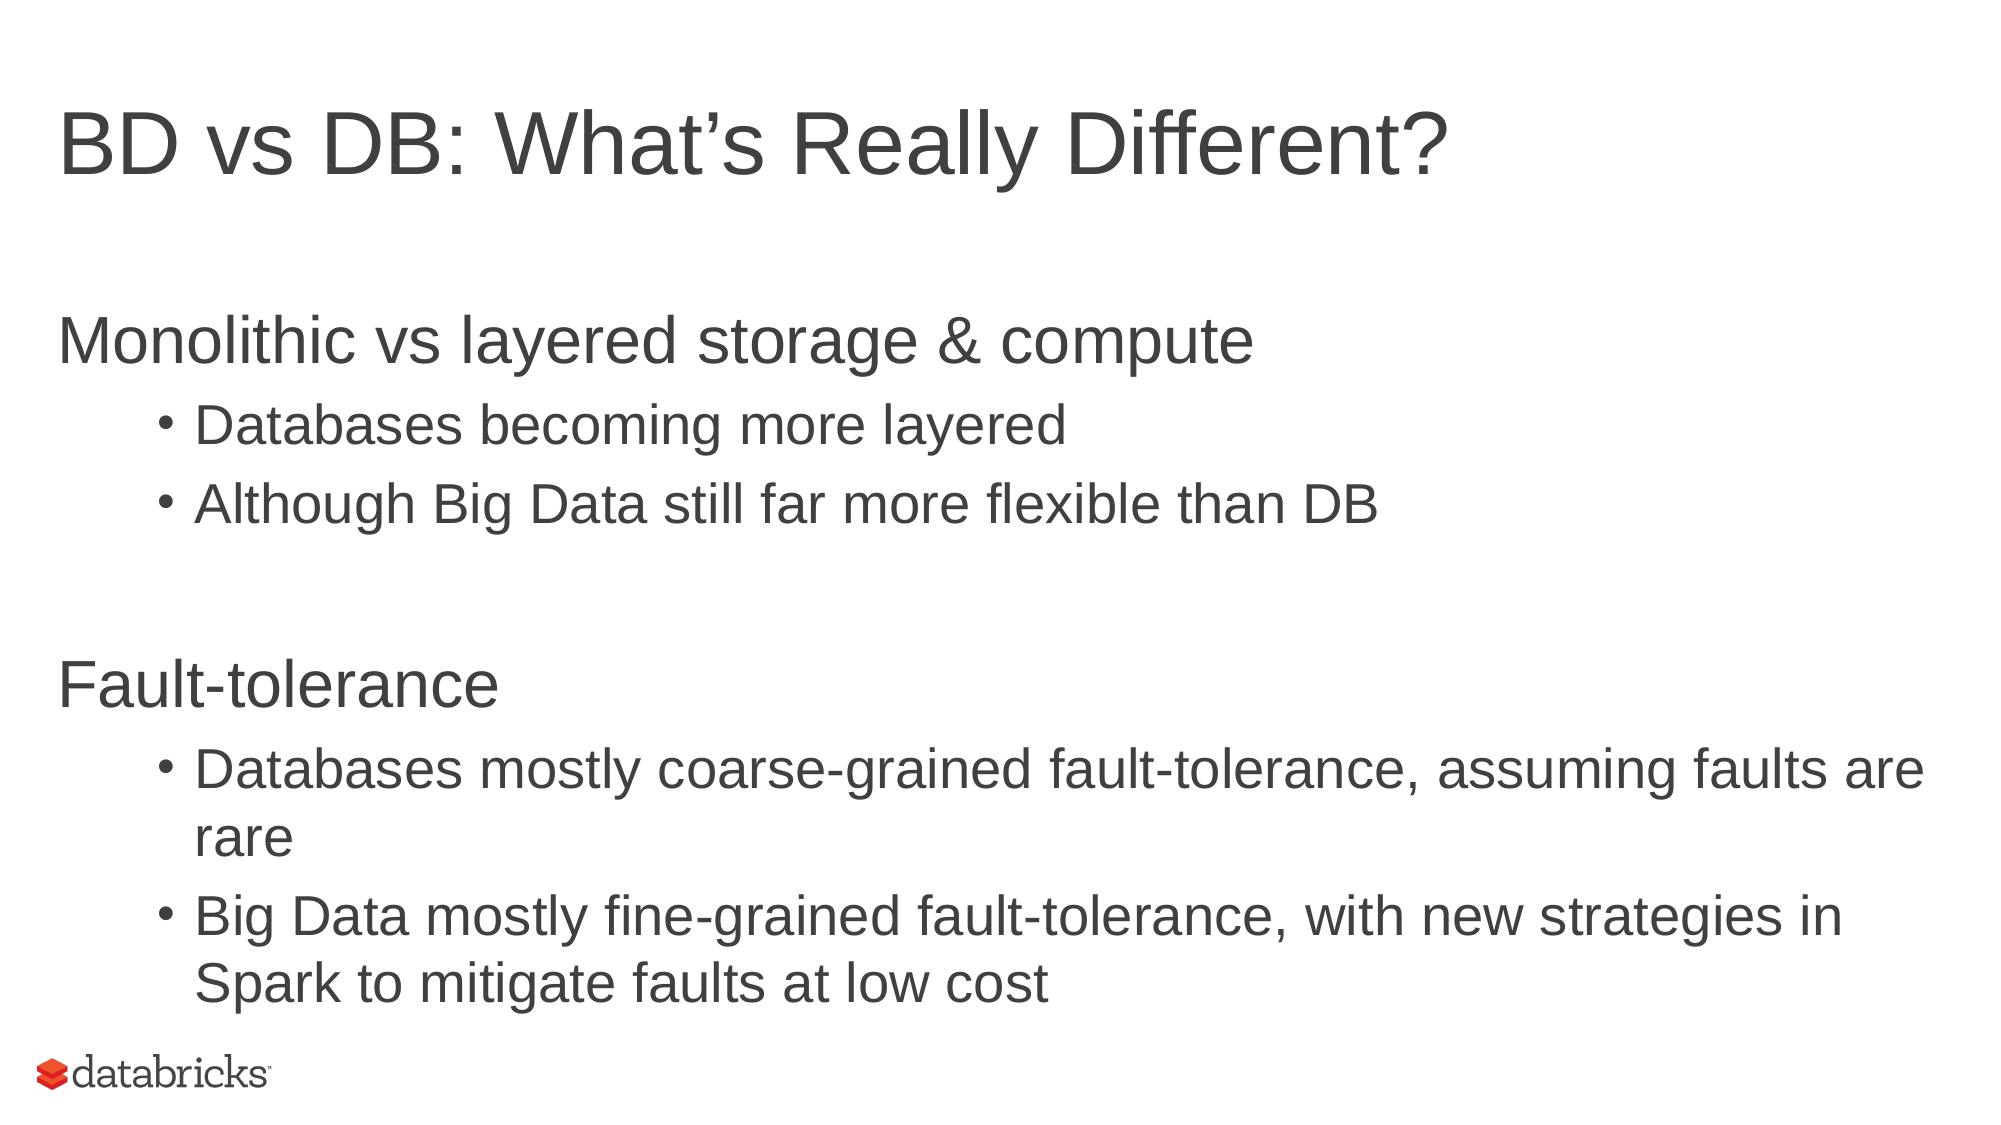

# BD vs DB: What’s Really Different?
Monolithic vs layered storage & compute
Databases becoming more layered
Although Big Data still far more flexible than DB

Fault-tolerance
Databases mostly coarse-grained fault-tolerance, assuming faults are rare
Big Data mostly fine-grained fault-tolerance, with new strategies in Spark to mitigate faults at low cost